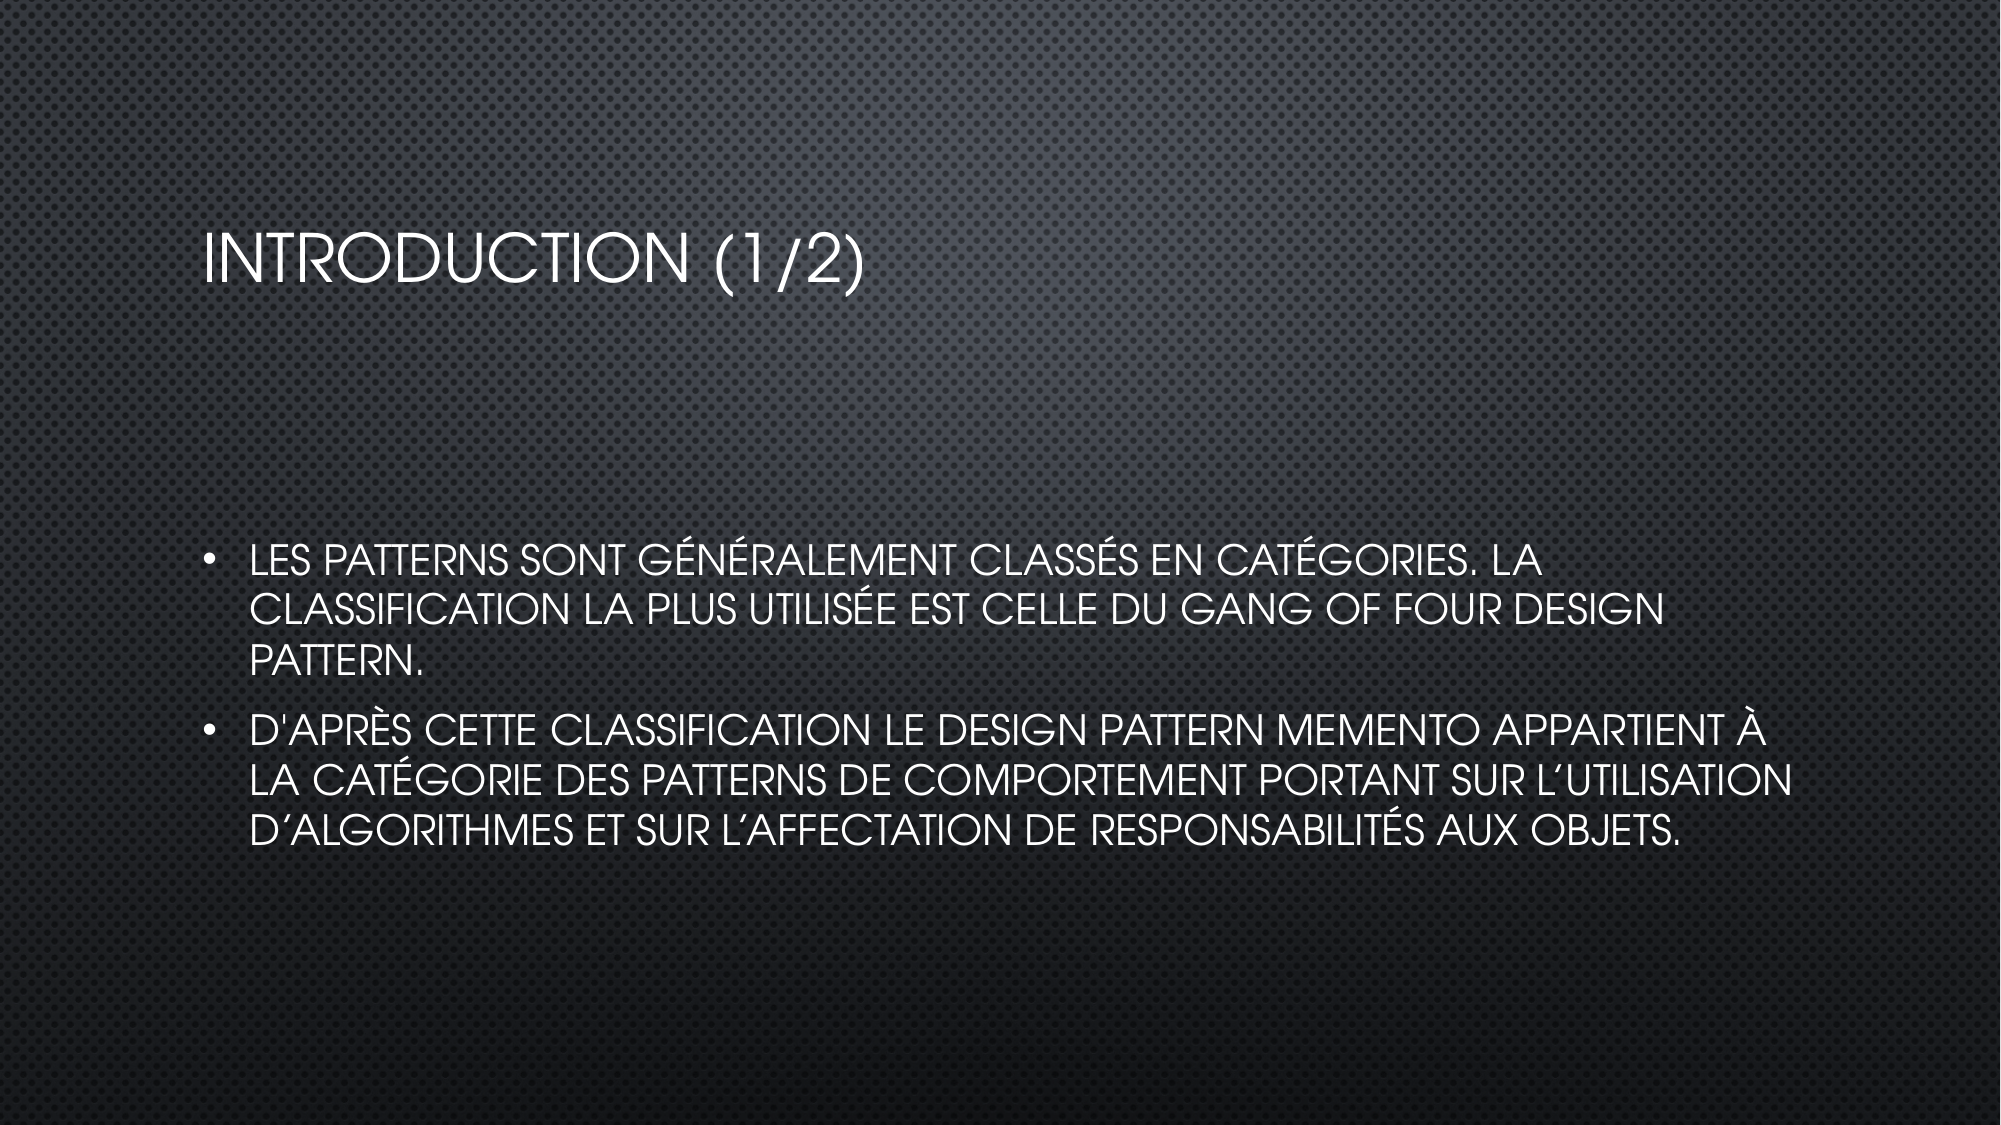

# Introduction (1/2)
Les patterns sont généralement classés en catégories. La classification la plus utilisée est celle du Gang of Four Design Pattern.
D'après cette classification le design pattern Memento appartient à la catégorie des patterns de comportement portant sur l’utilisation d’algorithmes et sur l’affectation de responsabilités aux objets.